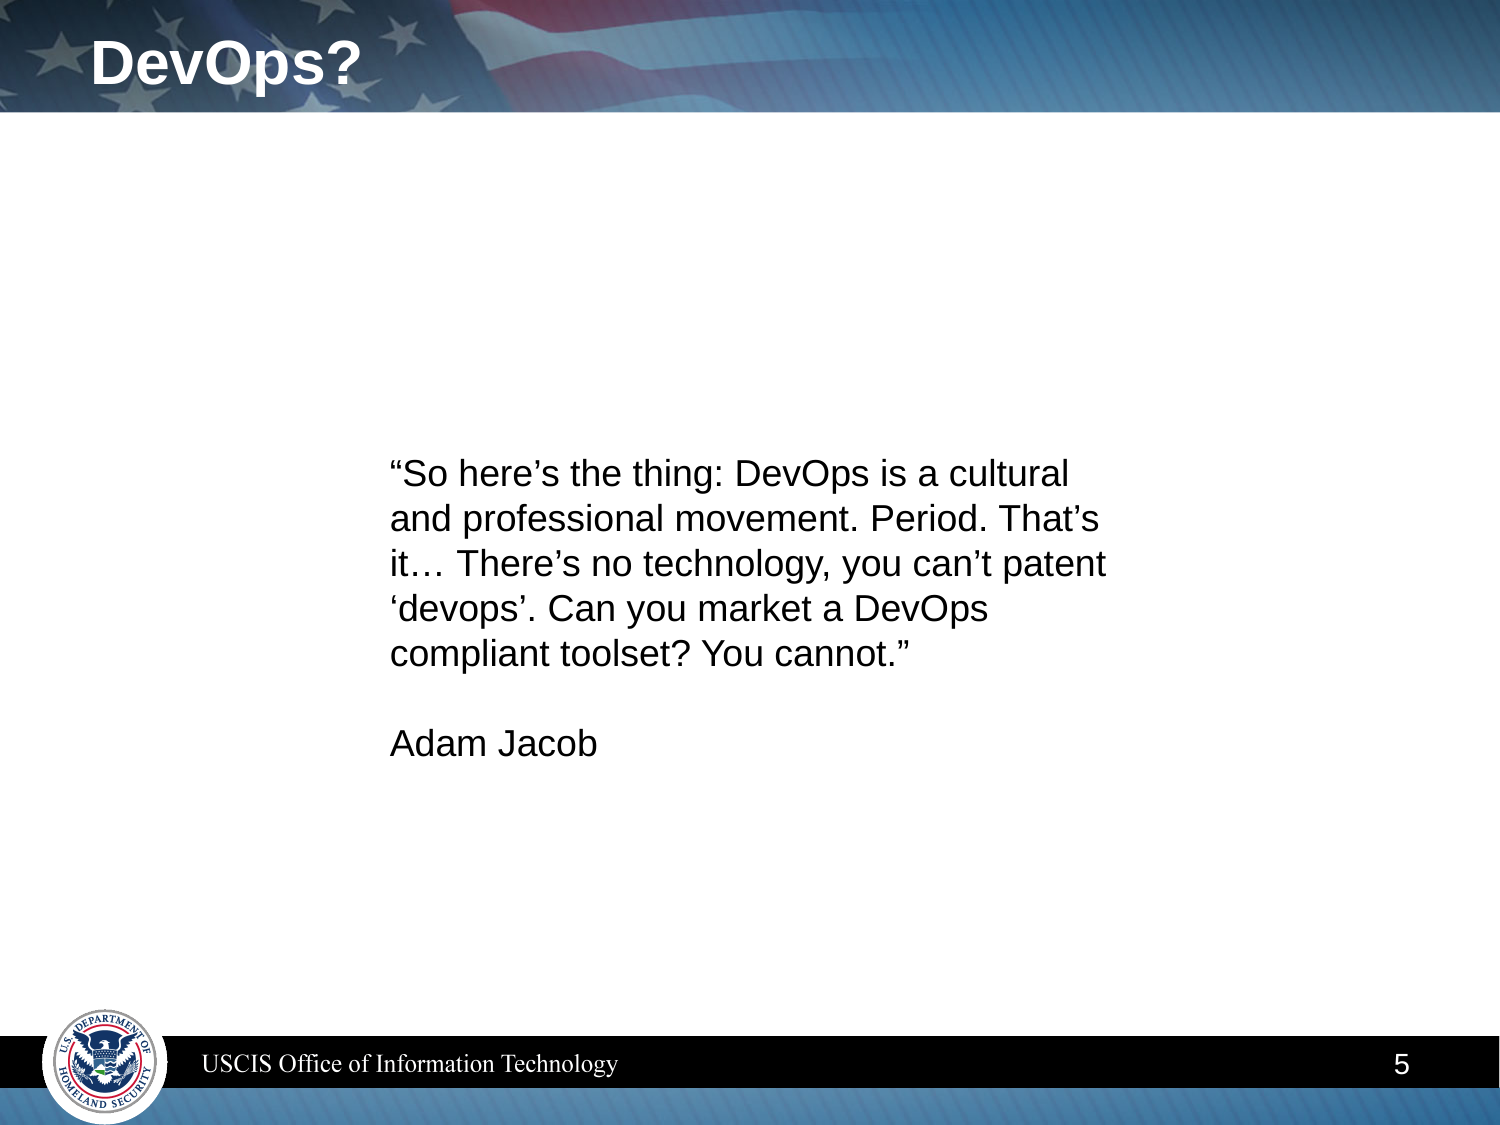

# DevOps?
“So here’s the thing: DevOps is a cultural and professional movement. Period. That’s it… There’s no technology, you can’t patent ‘devops’. Can you market a DevOps compliant toolset? You cannot.”

Adam Jacob
5